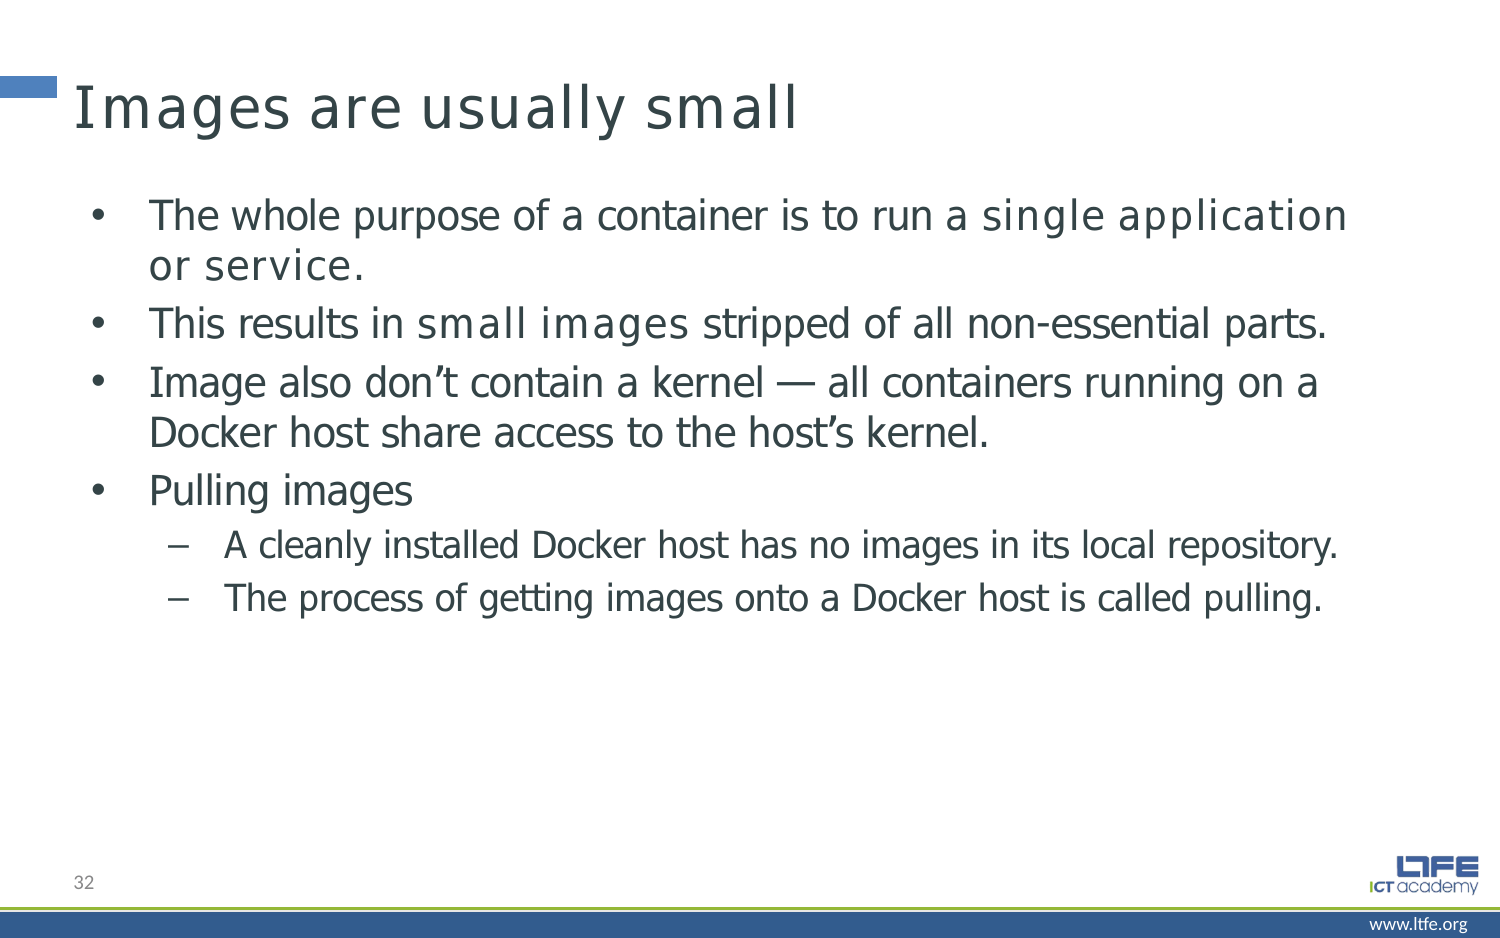

# Images are usually small
The whole purpose of a container is to run a single application or service.
This results in small images stripped of all non-essential parts.
Image also don’t contain a kernel — all containers running on a Docker host share access to the host’s kernel.
Pulling images
A cleanly installed Docker host has no images in its local repository.
The process of getting images onto a Docker host is called pulling.

32